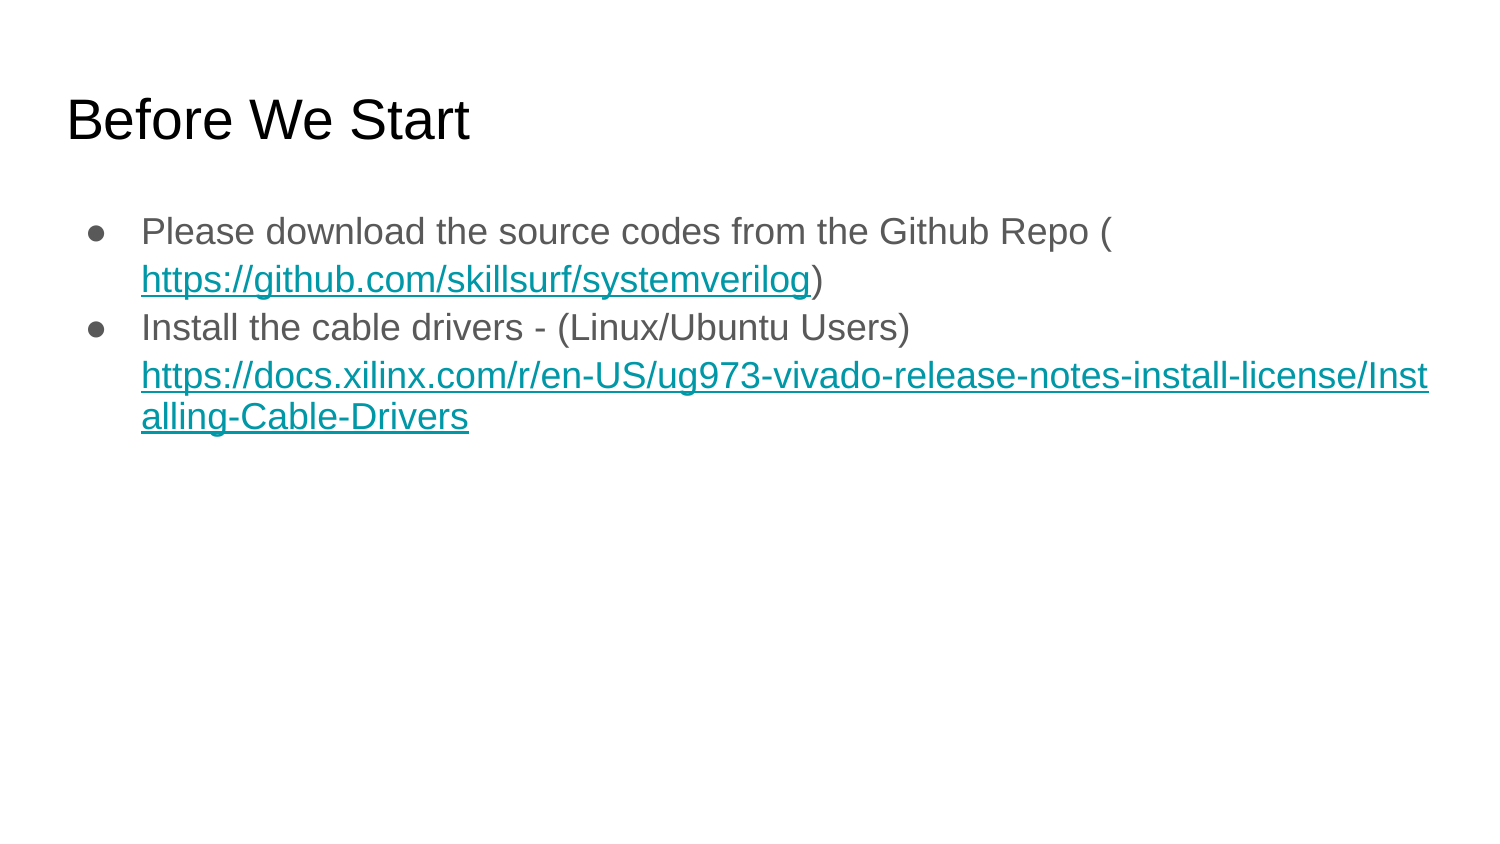

# Before We Start
Please download the source codes from the Github Repo (https://github.com/skillsurf/systemverilog)
Install the cable drivers - (Linux/Ubuntu Users) https://docs.xilinx.com/r/en-US/ug973-vivado-release-notes-install-license/Installing-Cable-Drivers